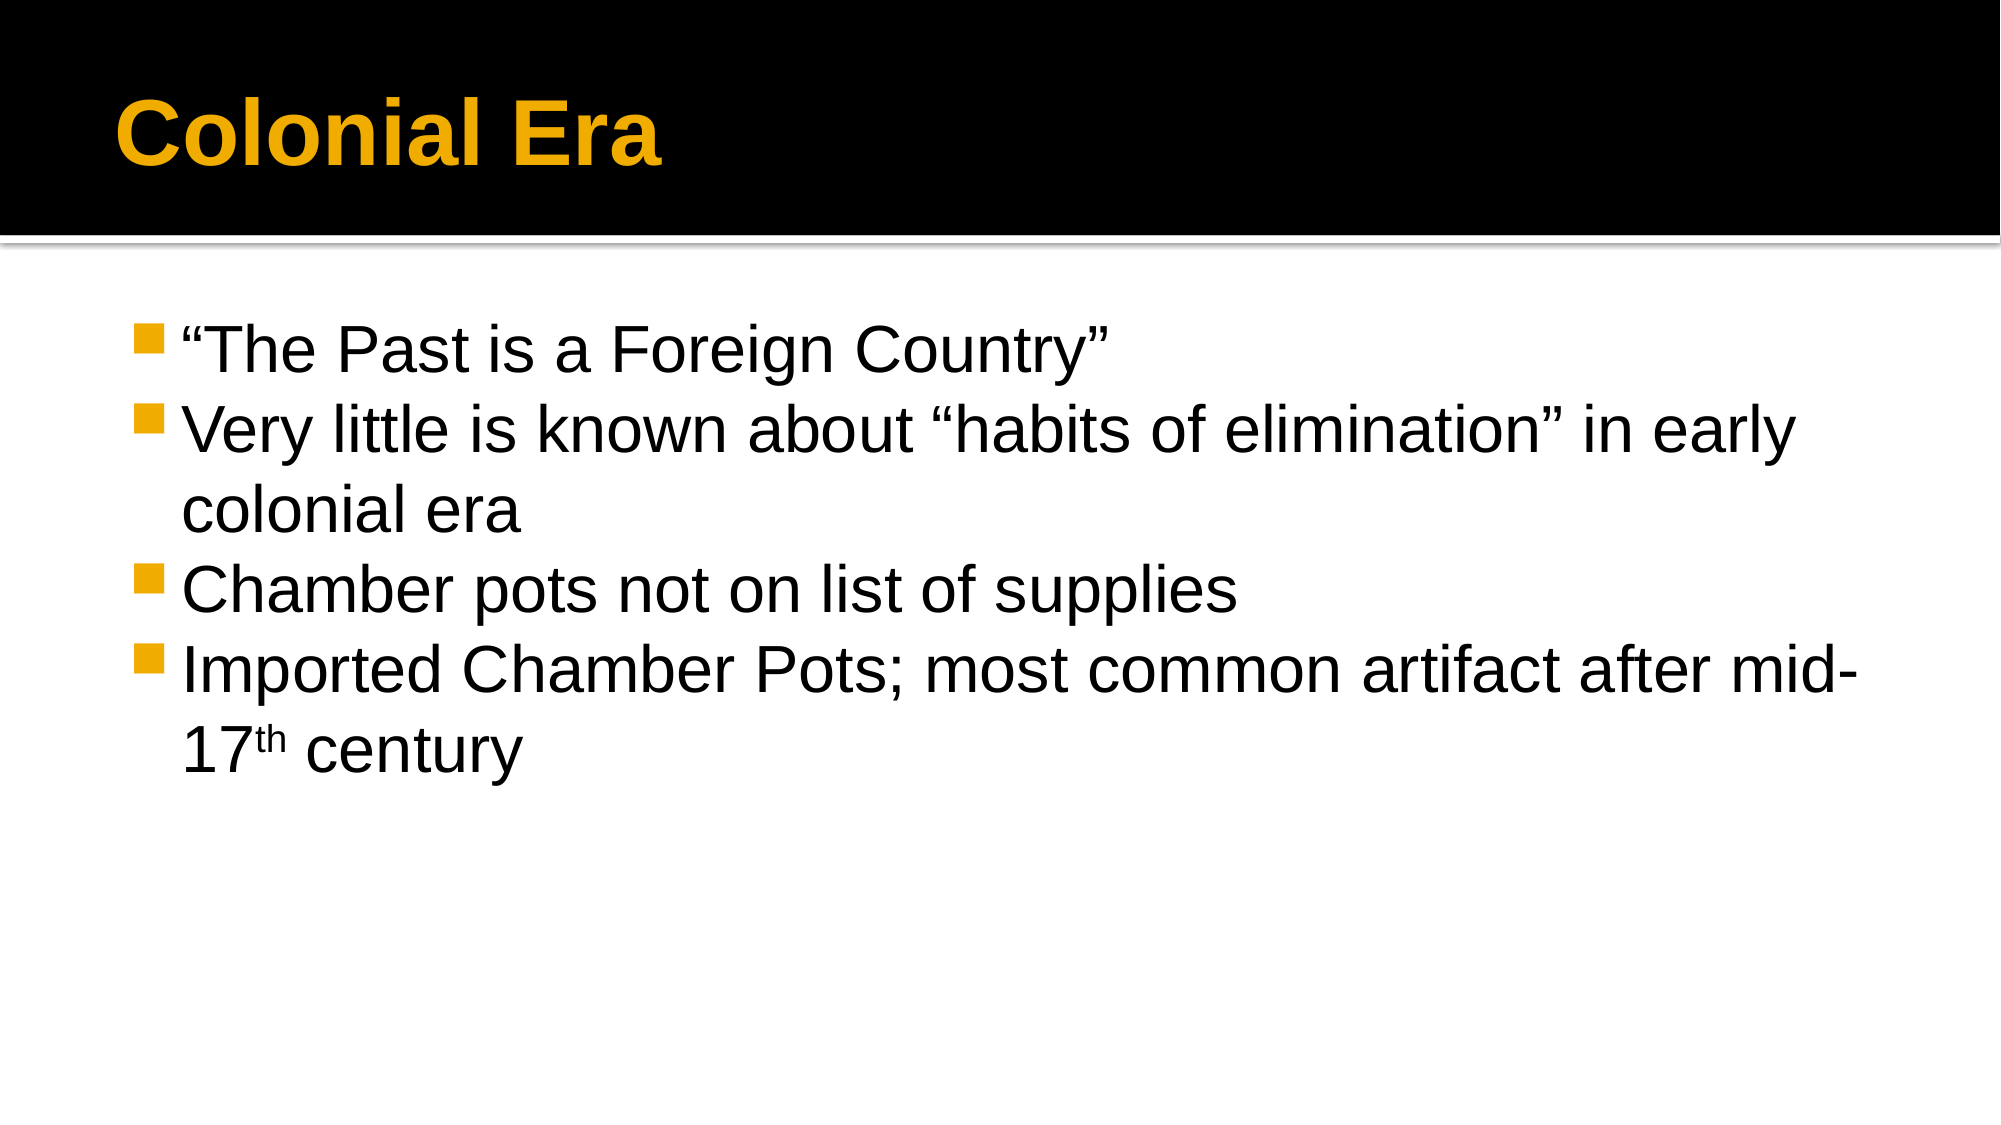

# Colonial Era
“The Past is a Foreign Country”
Very little is known about “habits of elimination” in early colonial era
Chamber pots not on list of supplies
Imported Chamber Pots; most common artifact after mid-17th century